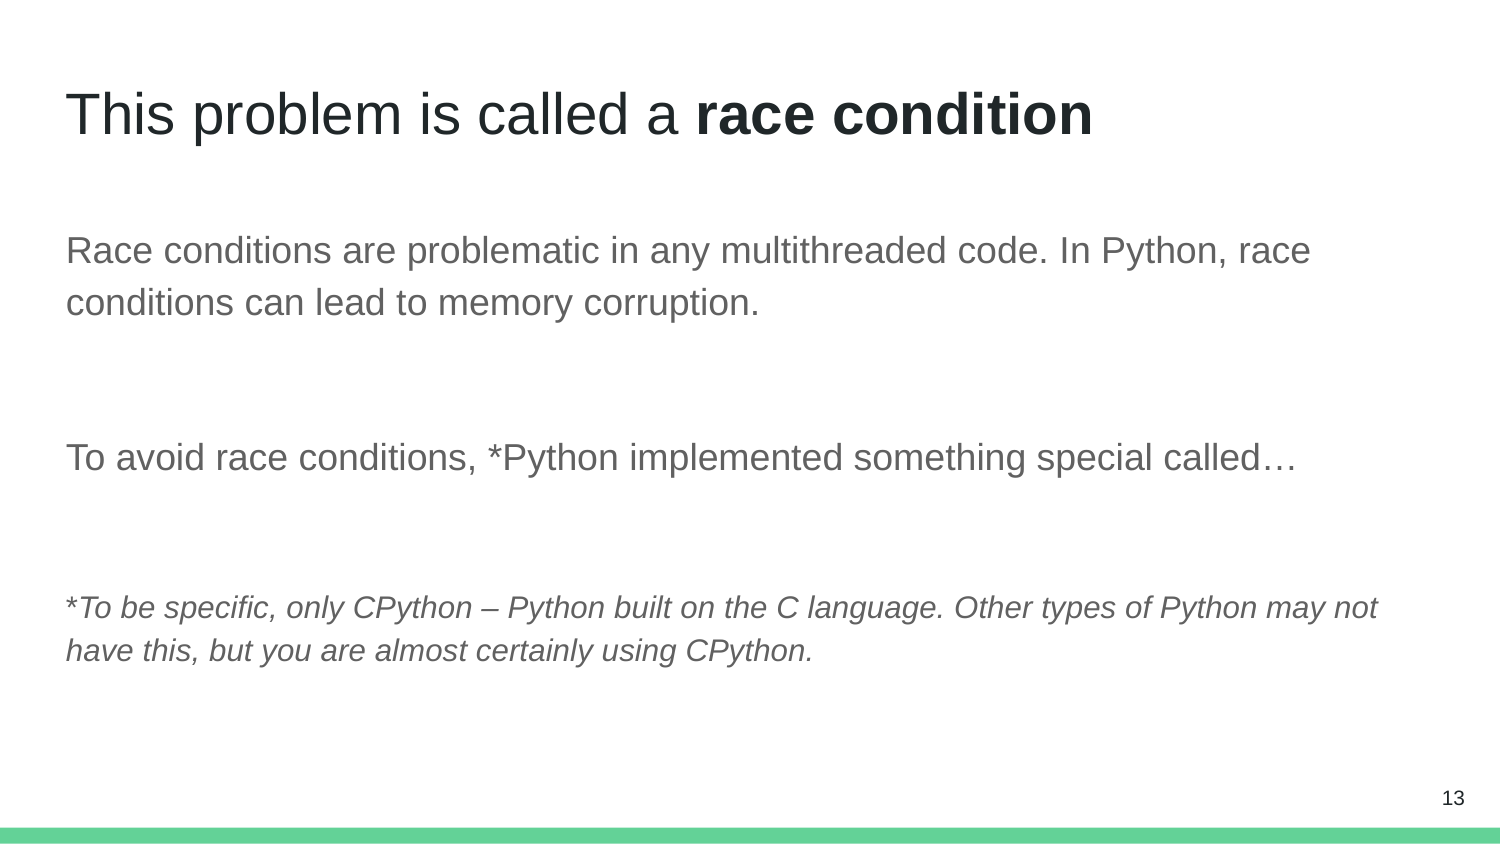

This problem is called a race condition

Race conditions are problematic in any multithreaded code. In Python, race conditions can lead to memory corruption.

To avoid race conditions, *Python implemented something special called…

*To be specific, only CPython – Python built on the C language. Other types of Python may not have this, but you are almost certainly using CPython.
13